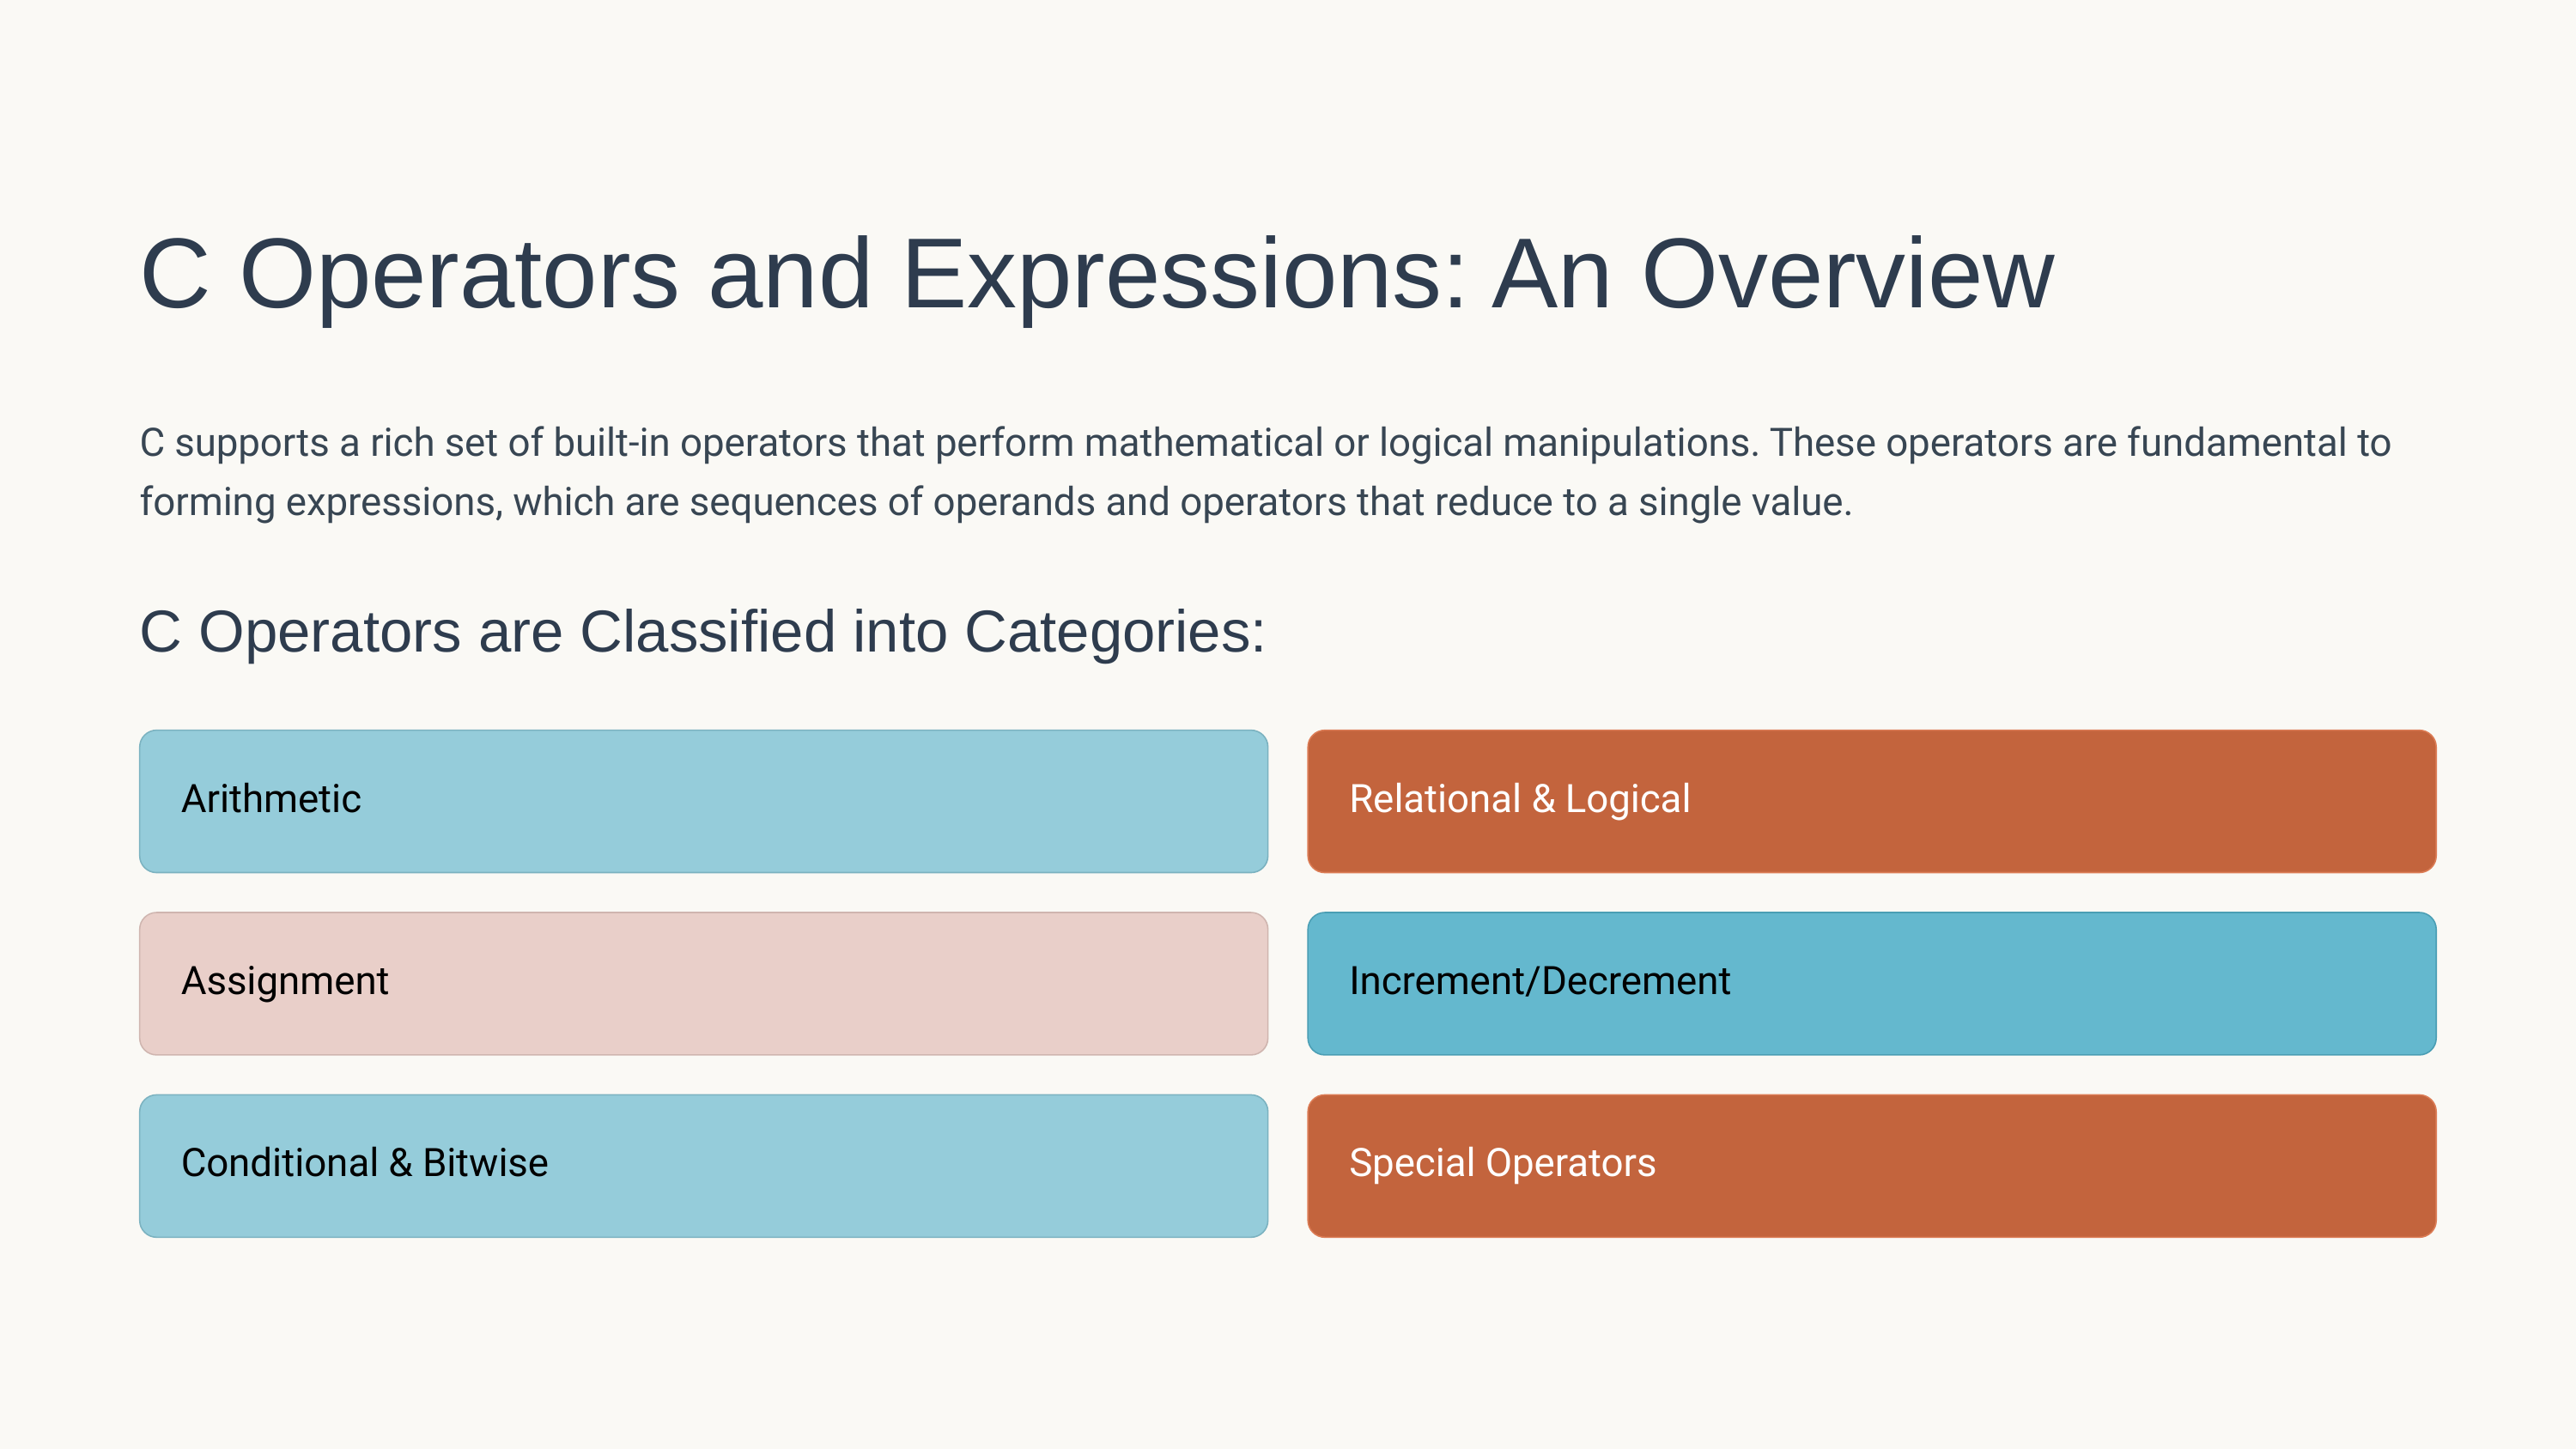

C Operators and Expressions: An Overview
C supports a rich set of built-in operators that perform mathematical or logical manipulations. These operators are fundamental to forming expressions, which are sequences of operands and operators that reduce to a single value.
C Operators are Classified into Categories:

Arithmetic
Relational & Logical

Assignment
Increment/Decrement

Conditional & Bitwise
Special Operators